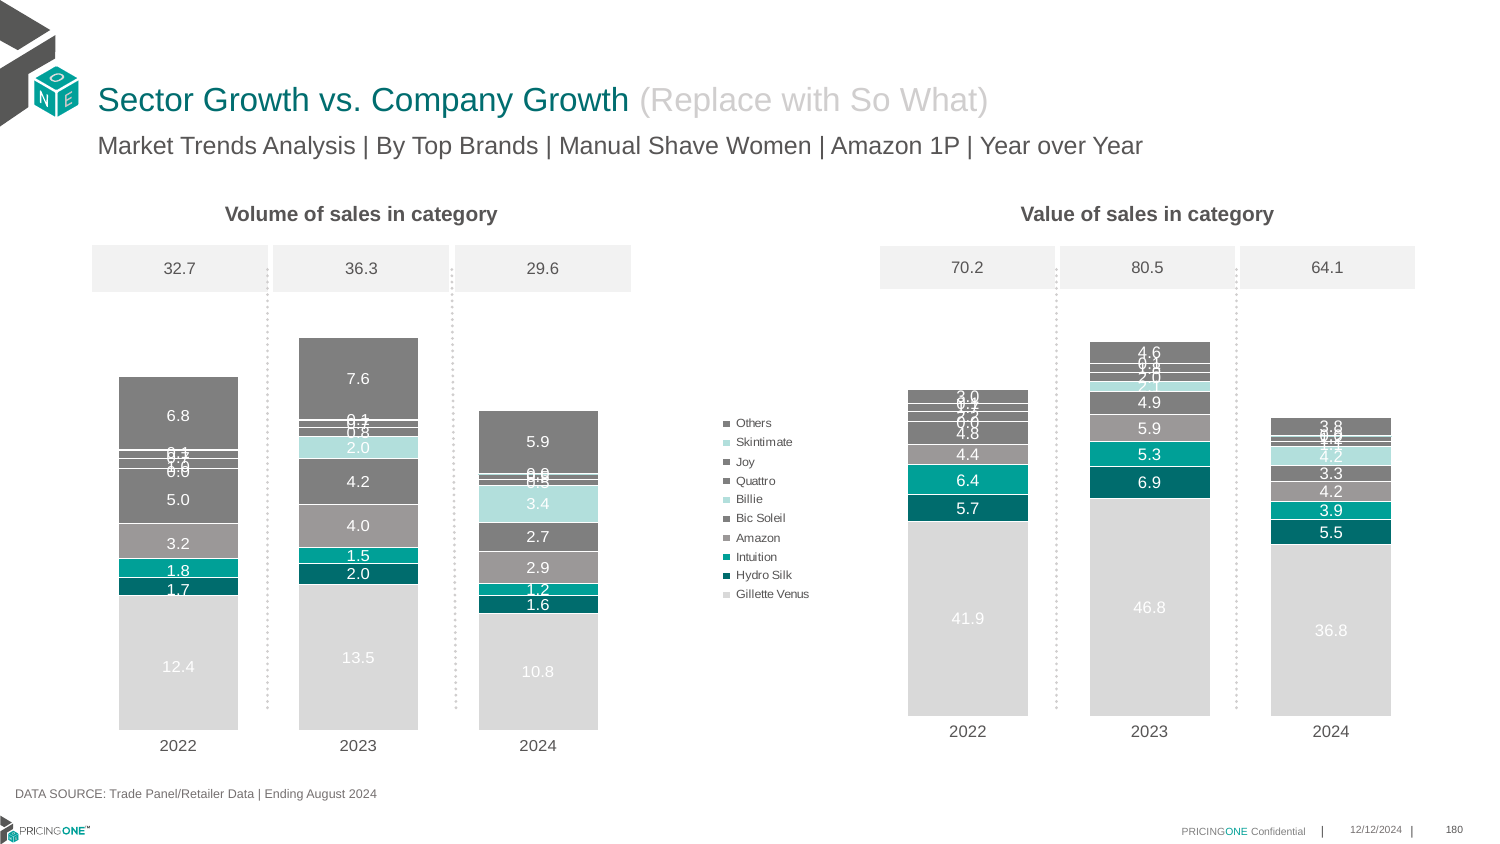

# Sector Growth vs. Company Growth (Replace with So What)
Market Trends Analysis | By Top Brands | Manual Shave Women | Amazon 1P | Year over Year
| Value of sales in category |  |  |
| --- | --- | --- |
| 70.2 | 80.5 | 64.1 |
| Volume of sales in category |  |  |
| --- | --- | --- |
| 32.7 | 36.3 | 29.6 |

### Chart

| Category | Gillette Venus | Hydro Silk | Intuition | Amazon | Bic Soleil | Billie | Quattro | Joy | Skintimate | Others |
|---|---|---|---|---|---|---|---|---|---|---|
| 2022 | 41.918526 | 5.692628 | 6.401617 | 4.421666 | 4.814266 | 0.0 | 2.234208 | 1.664018 | 0.078577 | 2.962804 |
| 2023 | 46.750841 | 6.874681 | 5.340752 | 5.939095 | 4.907841 | 2.112337 | 1.99879 | 1.844084 | 0.08294 | 4.631881 |
| 2024 | 36.814409 | 5.472652 | 3.912177 | 4.246148 | 3.345572 | 4.167394 | 1.106066 | 1.213056 | 0.026756 | 3.81353 |

### Chart

| Category | Gillette Venus | Hydro Silk | Intuition | Amazon | Bic Soleil | Billie | Quattro | Joy | Skintimate | Others |
|---|---|---|---|---|---|---|---|---|---|---|
| 2022 | 12.44431 | 1.694134 | 1.7774 | 3.193867 | 5.031367 | 0.0 | 1.006363 | 0.716144 | 0.060884 | 6.797586 |
| 2023 | 13.483339 | 1.951677 | 1.496501 | 3.979374 | 4.207408 | 2.003174 | 0.818971 | 0.7107 | 0.066905 | 7.556371 |
| 2024 | 10.826112 | 1.602243 | 1.163118 | 2.912862 | 2.71595 | 3.425341 | 0.523736 | 0.520355 | 0.018076 | 5.850544 |
DATA SOURCE: Trade Panel/Retailer Data | Ending August 2024

12/12/2024
180